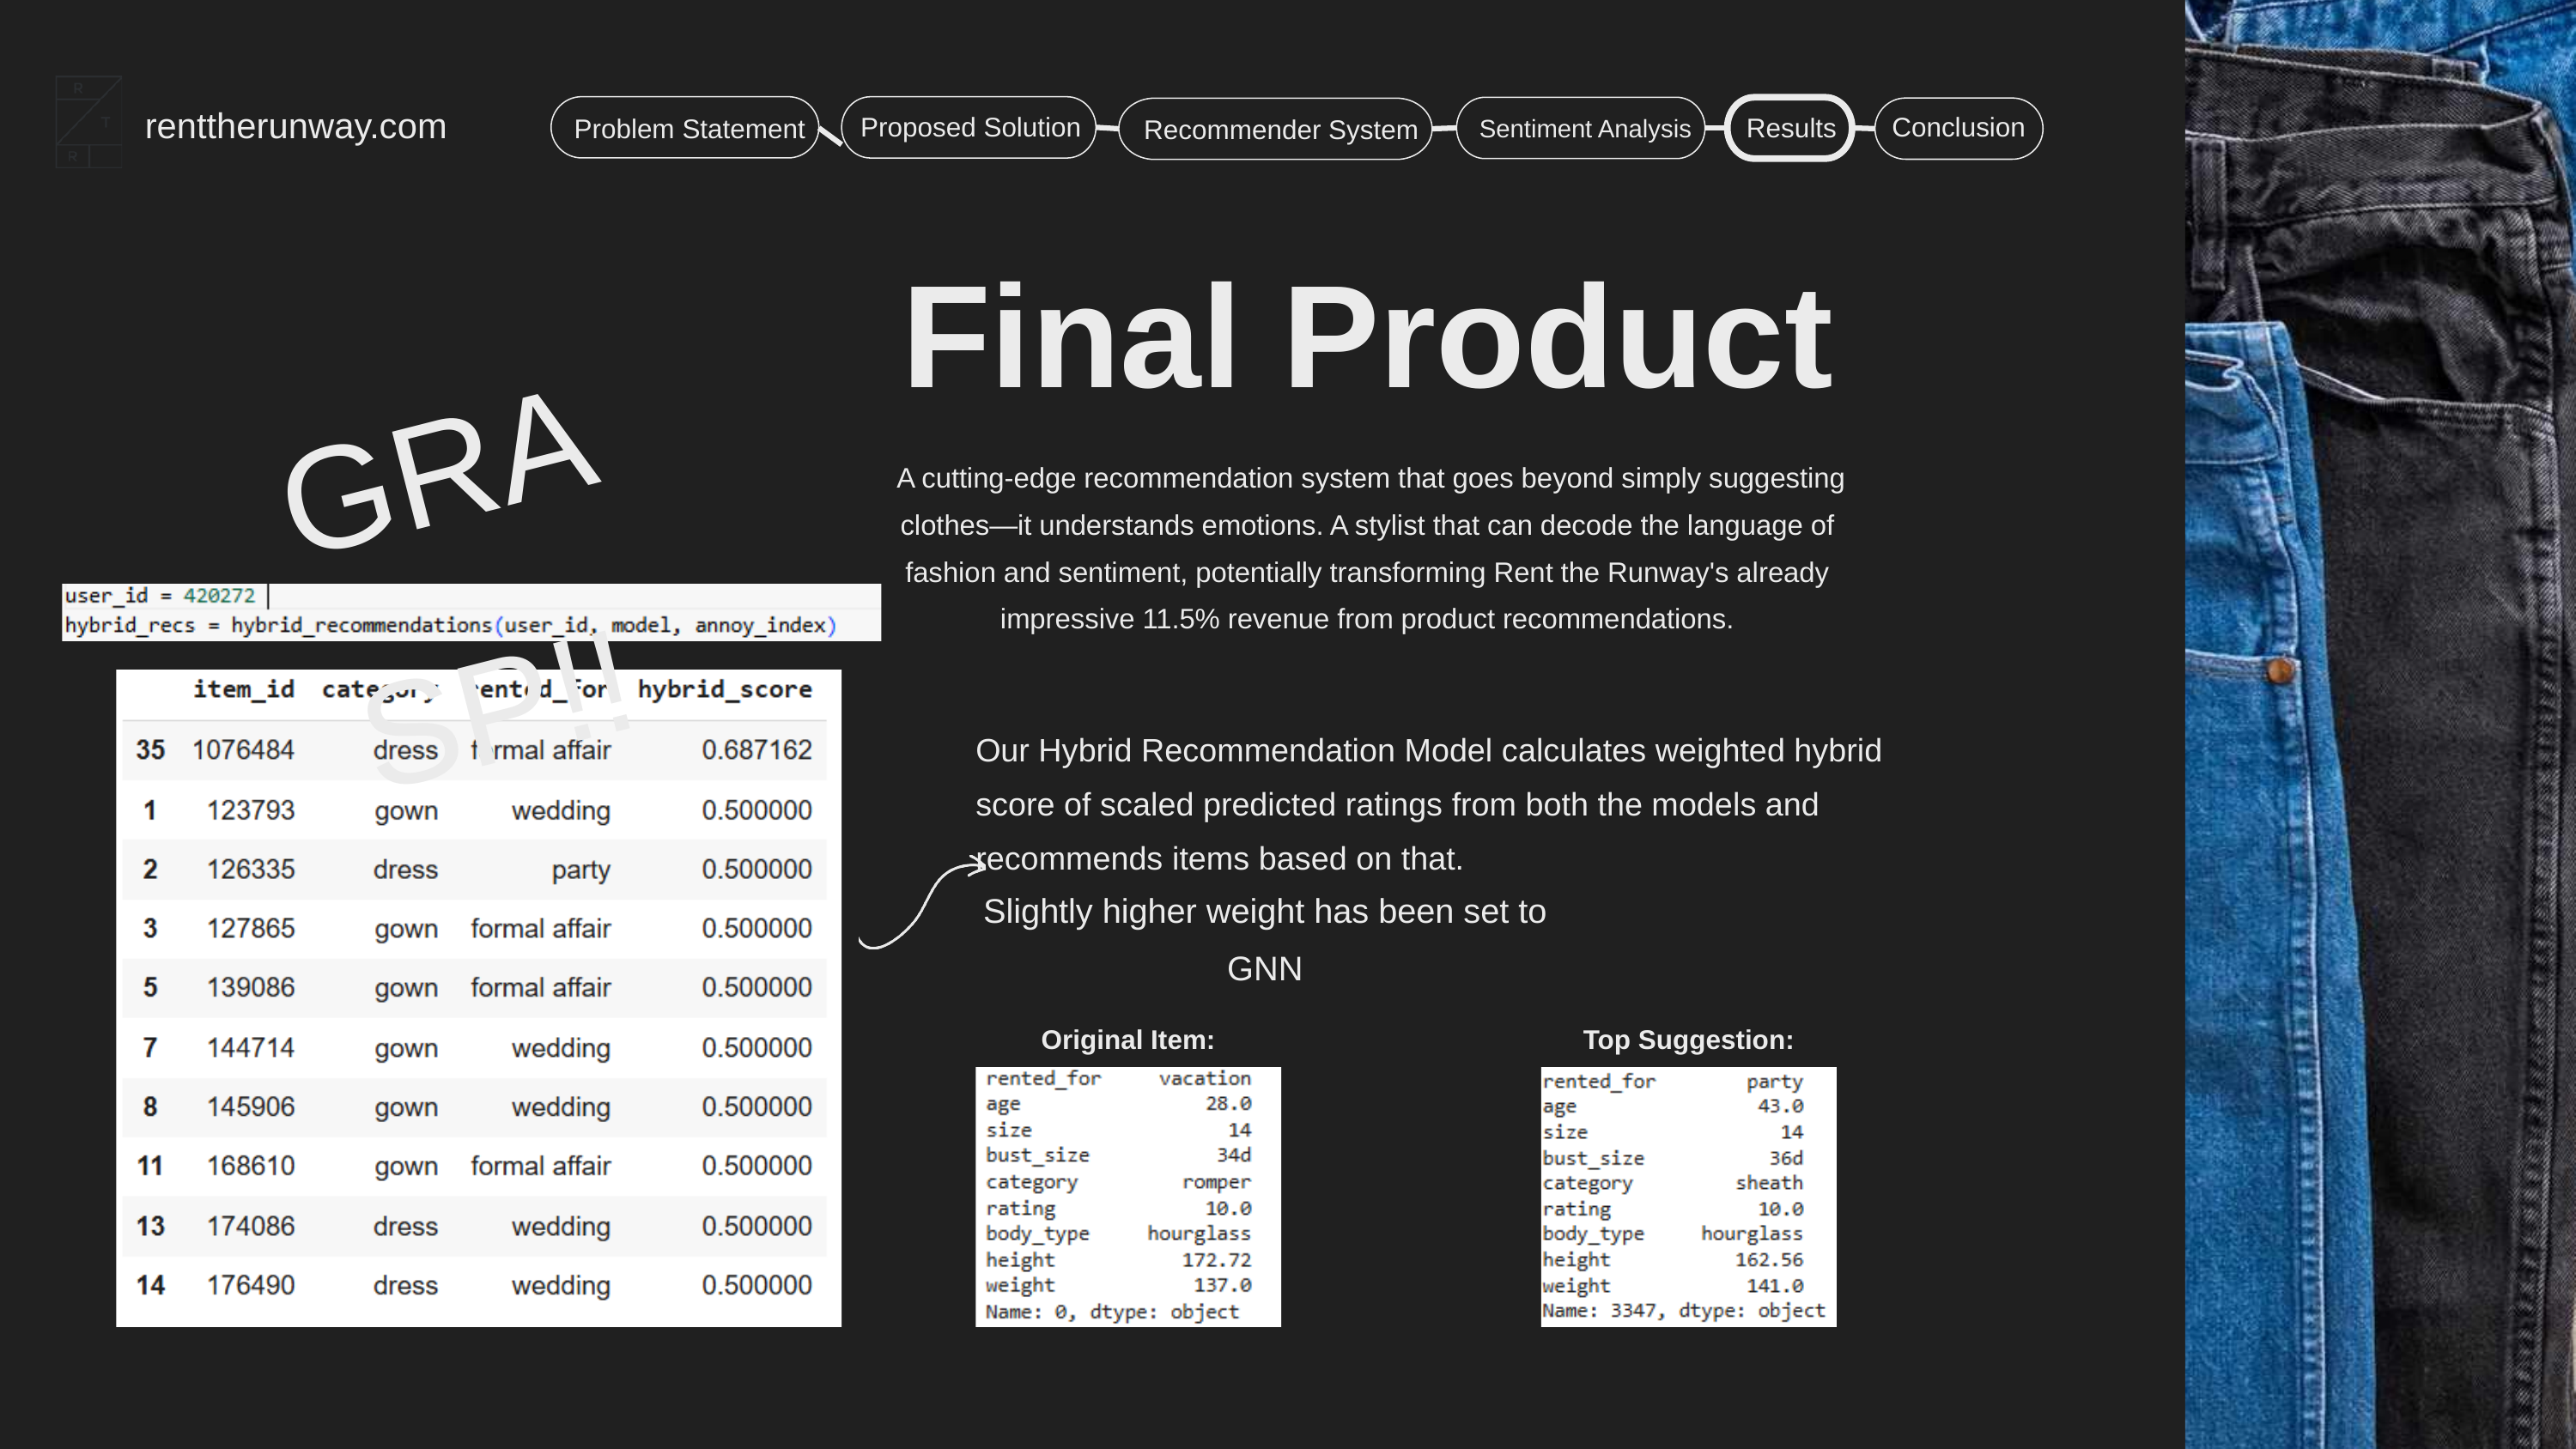

renttherunway.com
Proposed Solution
Conclusion
Results
Problem Statement
Sentiment Analysis
Recommender System
Final Product
GRASP!!
 A cutting-edge recommendation system that goes beyond simply suggesting clothes—it understands emotions. A stylist that can decode the language of fashion and sentiment, potentially transforming Rent the Runway's already impressive 11.5% revenue from product recommendations.

Our Hybrid Recommendation Model calculates weighted hybrid score of scaled predicted ratings from both the models and recommends items based on that.

Slightly higher weight has been set to GNN
Original Item:
Top Suggestion: